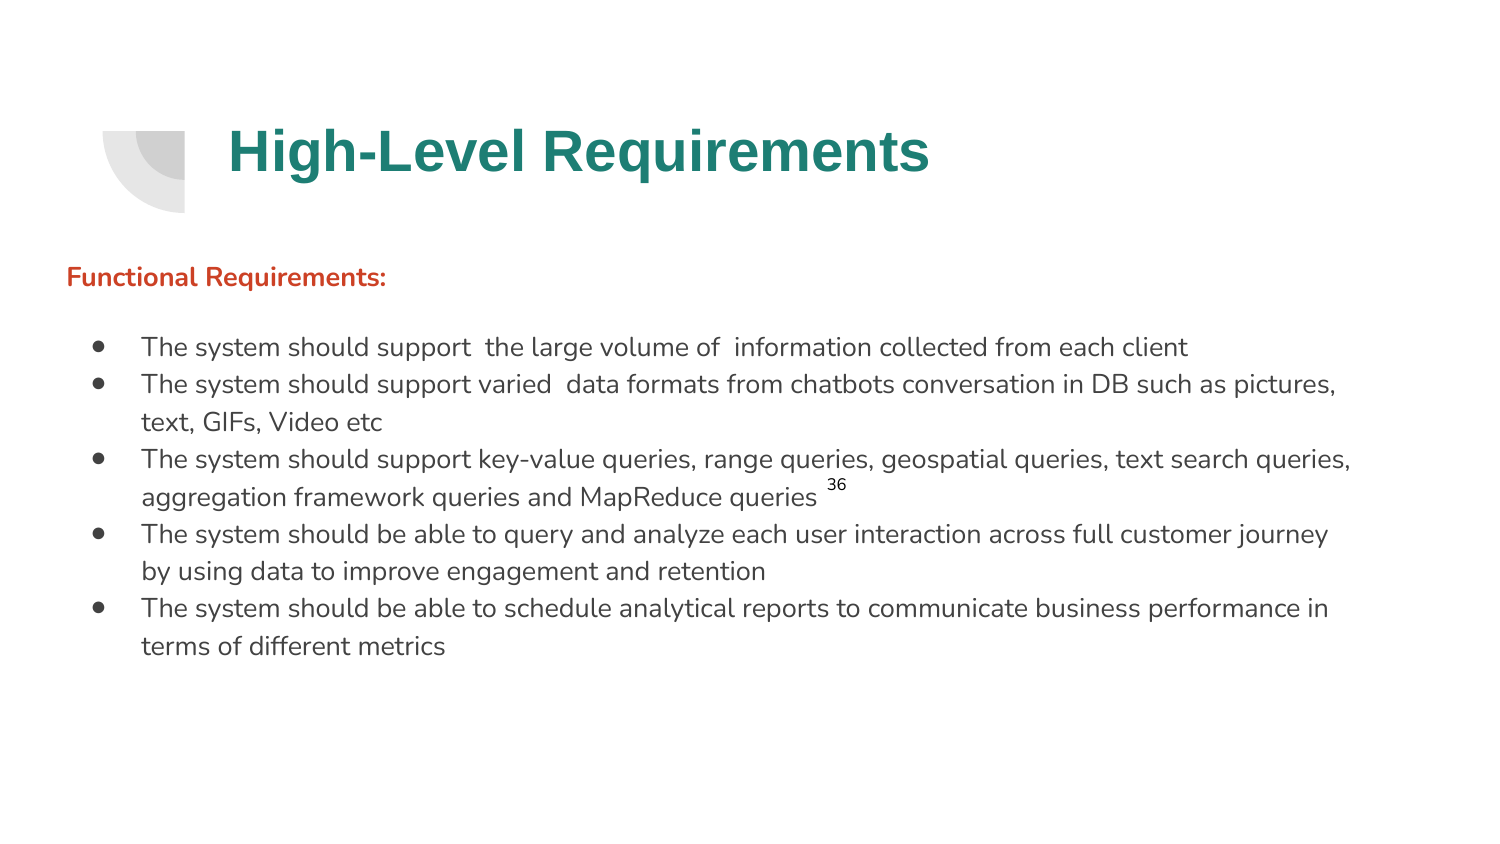

# High-Level Requirements
Functional Requirements:
The system should support  the large volume of  information collected from each client
The system should support varied  data formats from chatbots conversation in DB such as pictures, text, GIFs, Video etc
The system should support key-value queries, range queries, geospatial queries, text search queries, aggregation framework queries and MapReduce queries
The system should be able to query and analyze each user interaction across full customer journey by using data to improve engagement and retention
The system should be able to schedule analytical reports to communicate business performance in terms of different metrics

36